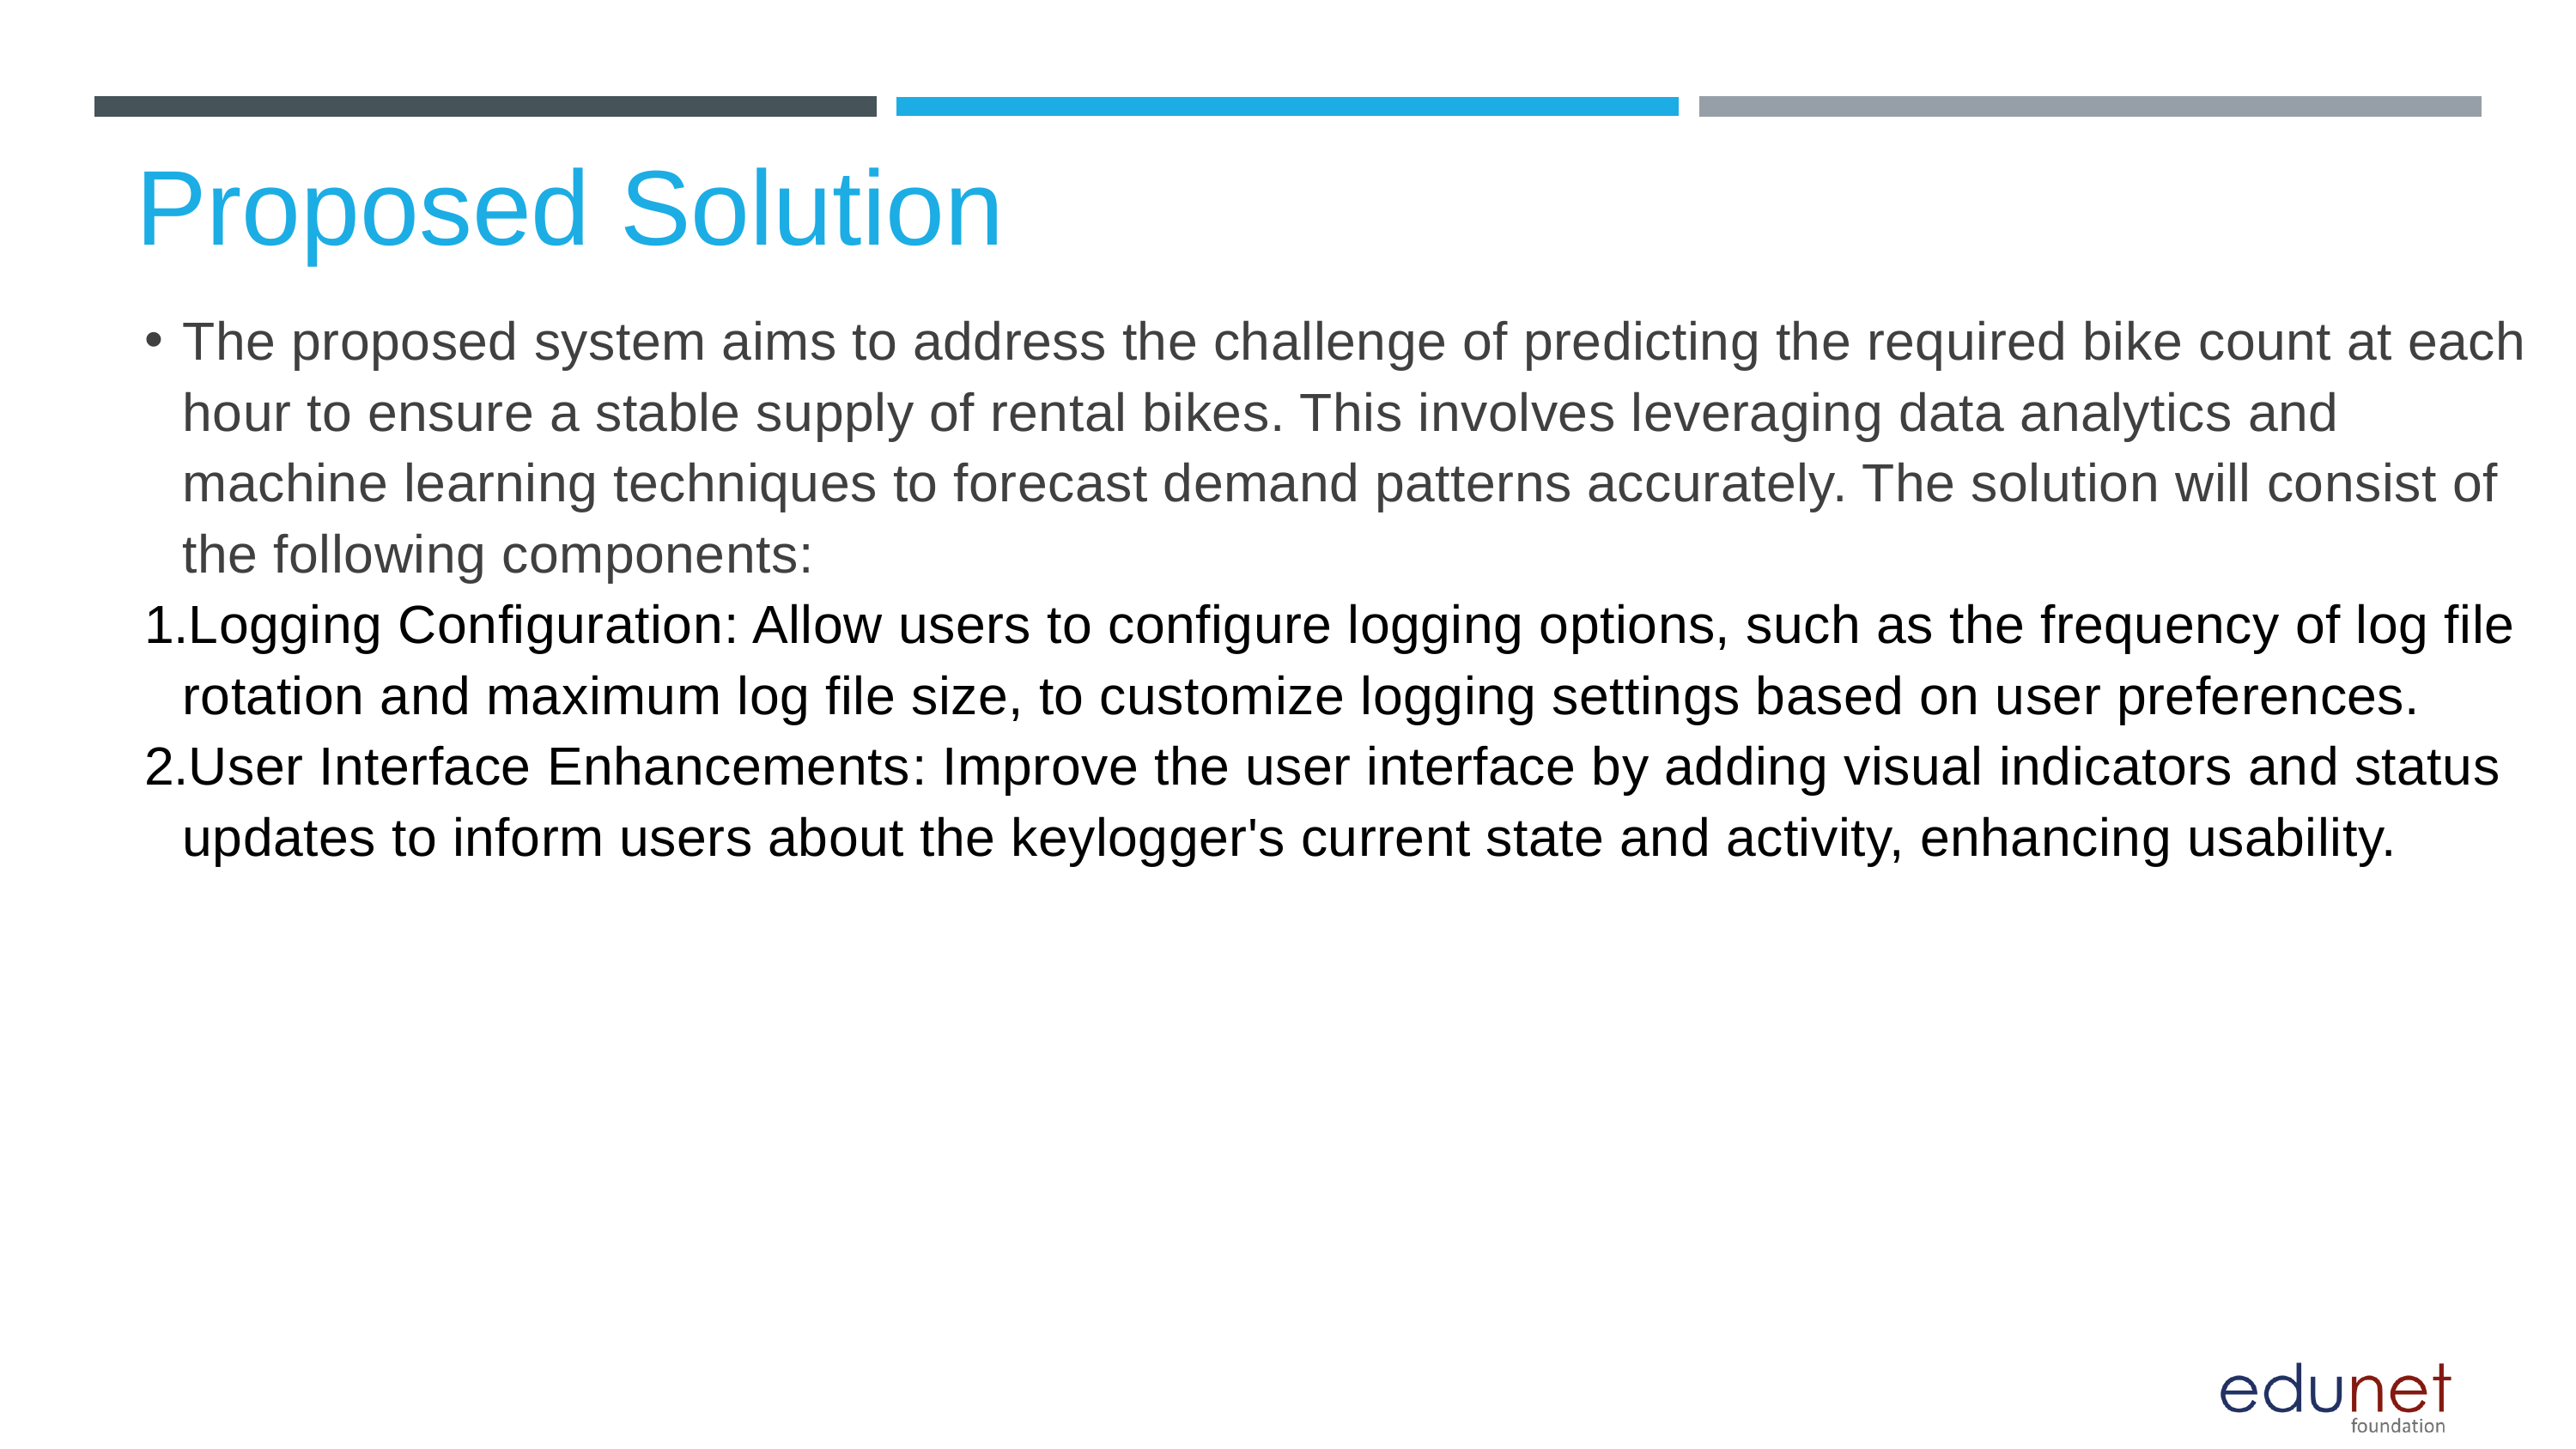

Proposed Solution

The proposed system aims to address the challenge of predicting the required bike count at each hour to ensure a stable supply of rental bikes. This involves leveraging data analytics and machine learning techniques to forecast demand patterns accurately. The solution will consist of the following components:
Logging Configuration: Allow users to configure logging options, such as the frequency of log file rotation and maximum log file size, to customize logging settings based on user preferences.
User Interface Enhancements: Improve the user interface by adding visual indicators and status updates to inform users about the keylogger's current state and activity, enhancing usability.